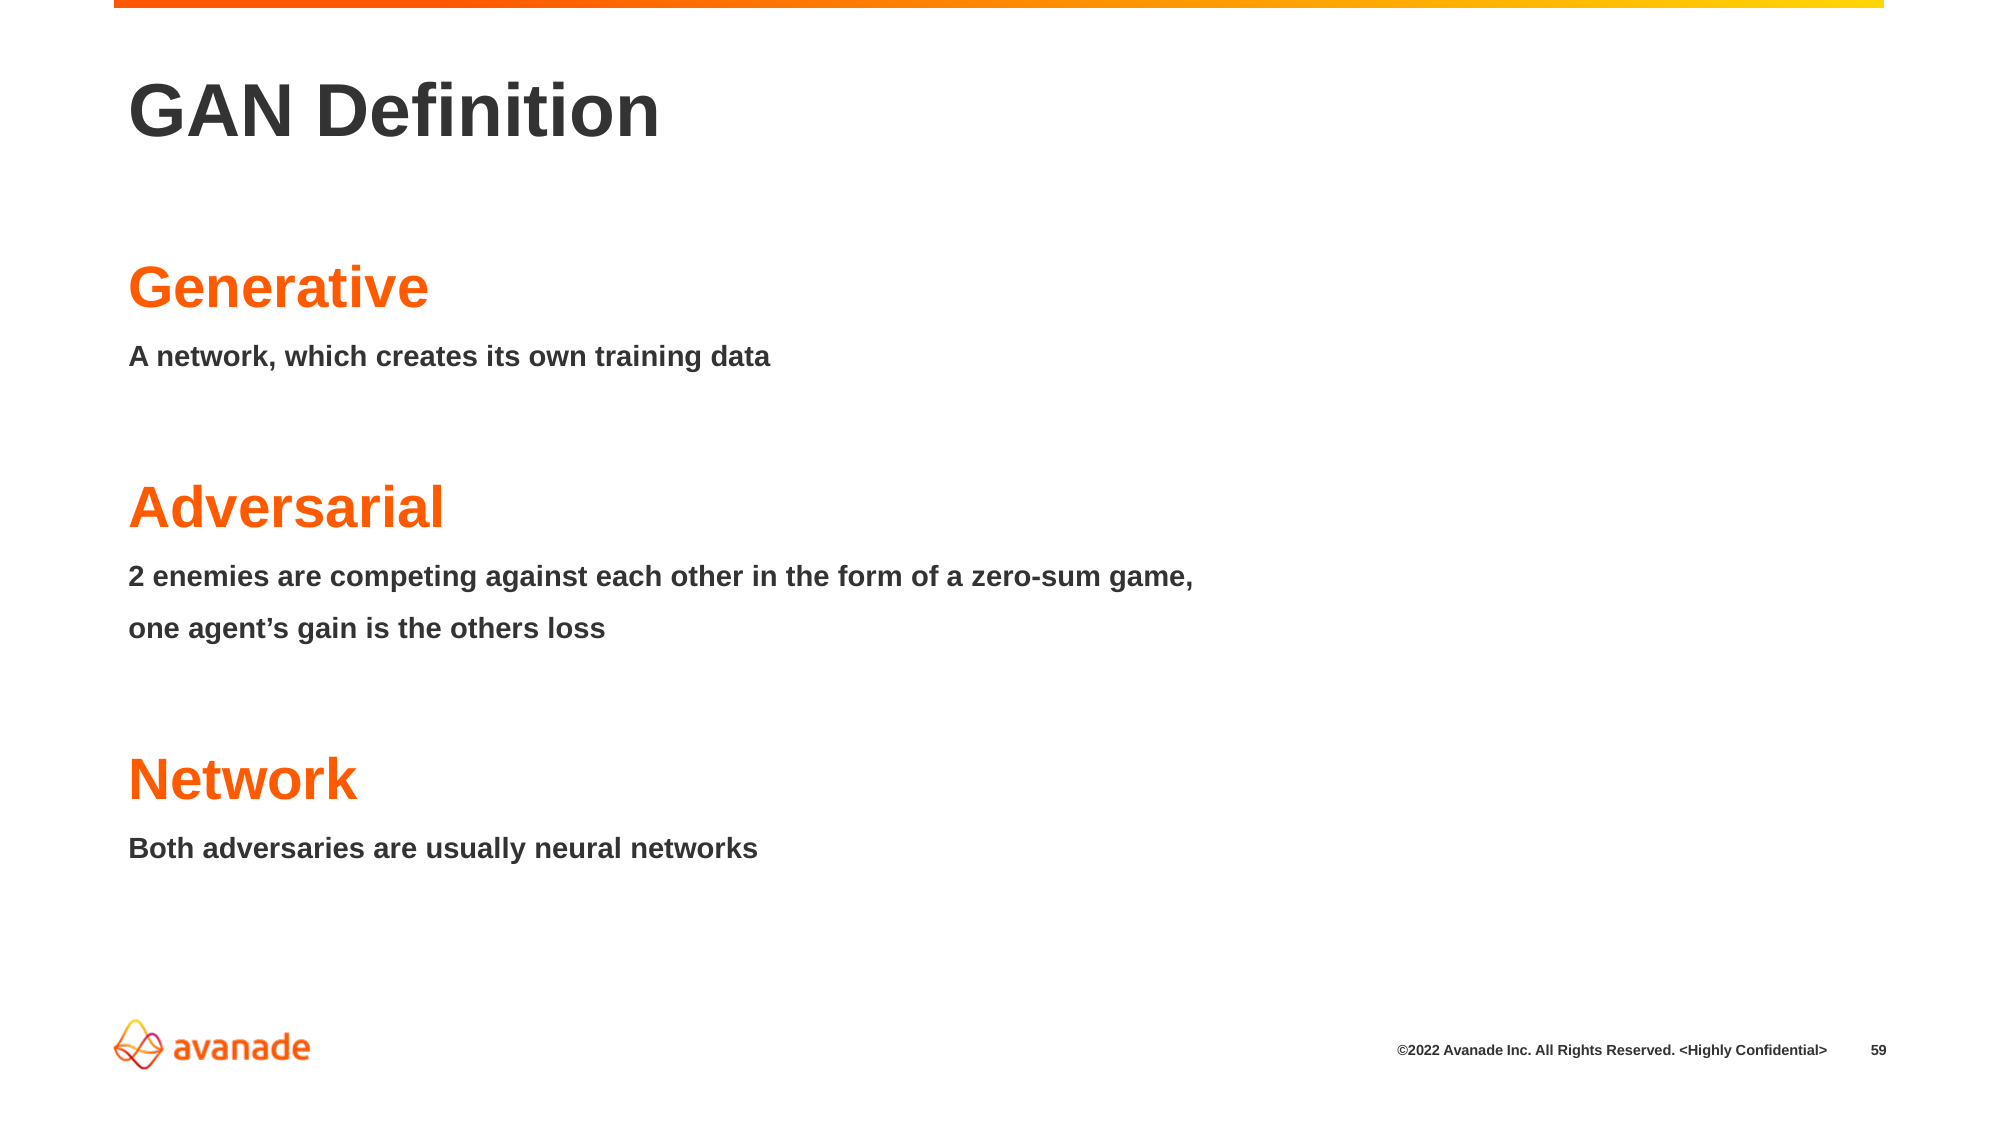

# GAN Definition
Generative
A network, which creates its own training data

Adversarial
2 enemies are competing against each other in the form of a zero-sum game,
one agent’s gain is the others loss

Network
Both adversaries are usually neural networks